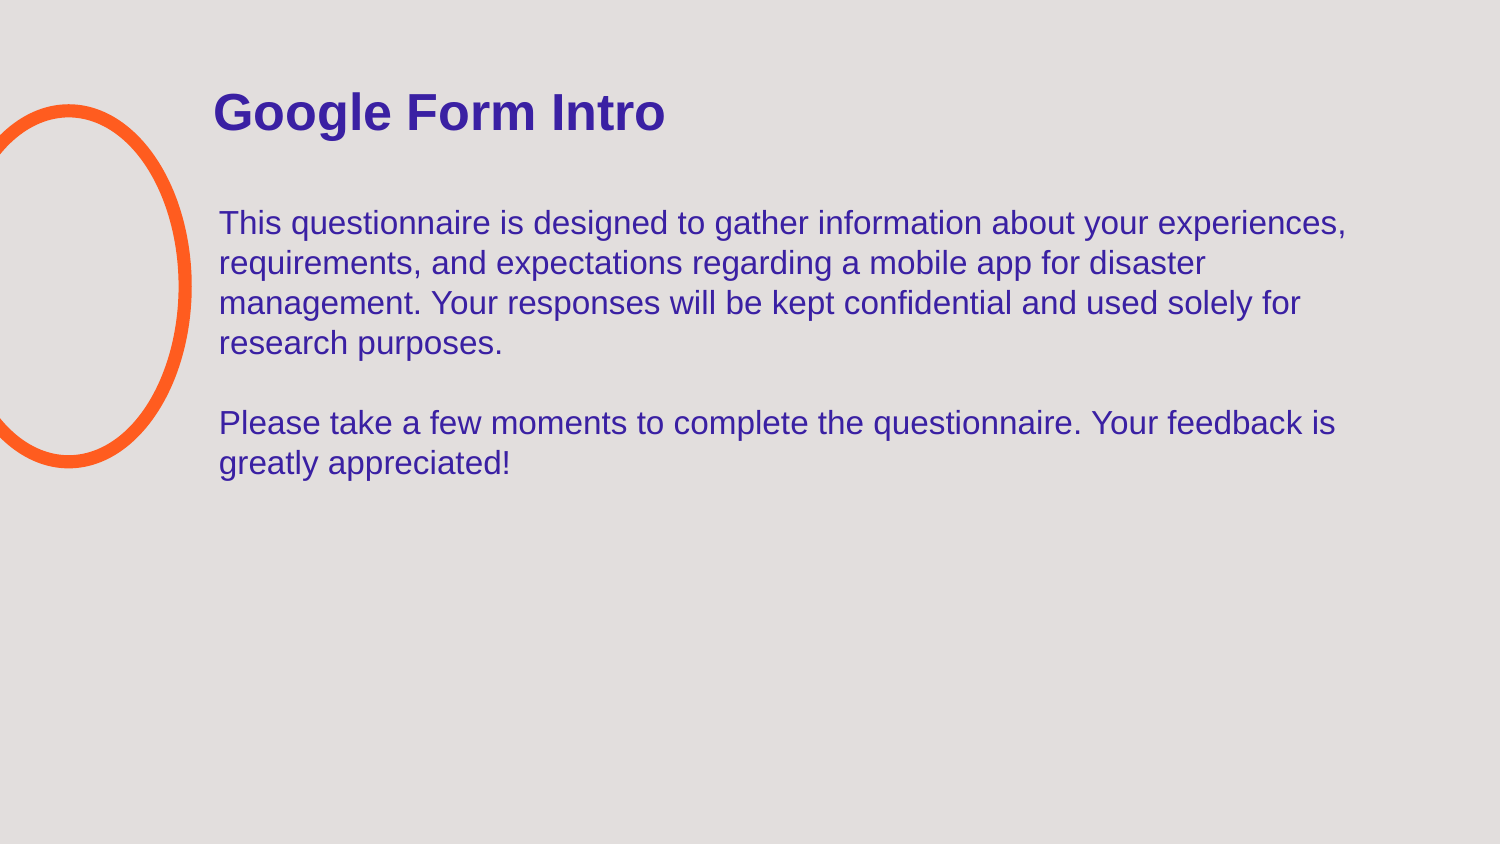

Google Form Intro
This questionnaire is designed to gather information about your experiences, requirements, and expectations regarding a mobile app for disaster management. Your responses will be kept confidential and used solely for research purposes.

Please take a few moments to complete the questionnaire. Your feedback is greatly appreciated!